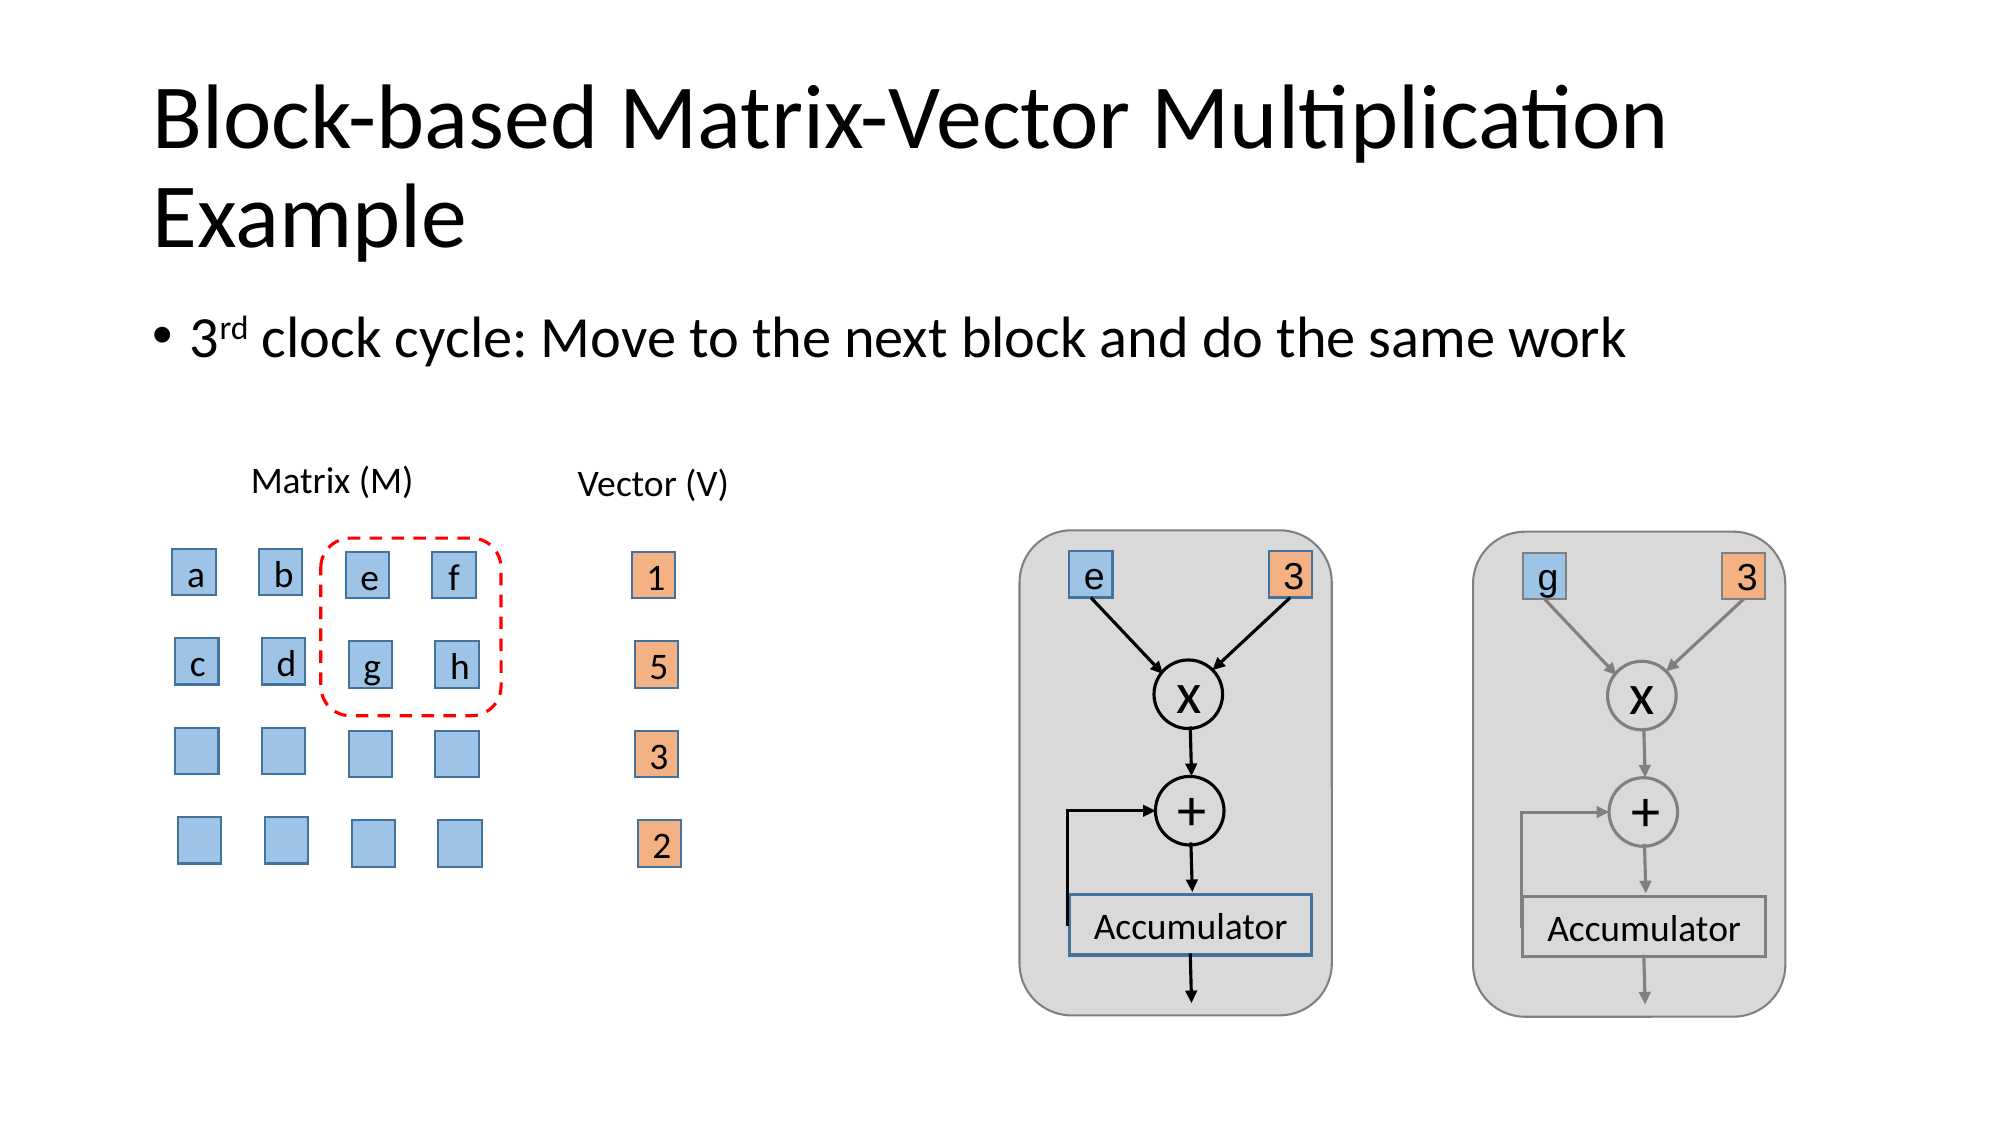

# Block-based Matrix-Vector Multiplication Example
3rd clock cycle: Move to the next block and do the same work
Matrix (M)
Vector (V)

e
3
x

+

Accumulator

g
3
x

+

Accumulator

a
b
e
f
1
c
d
g
h
5

3

2